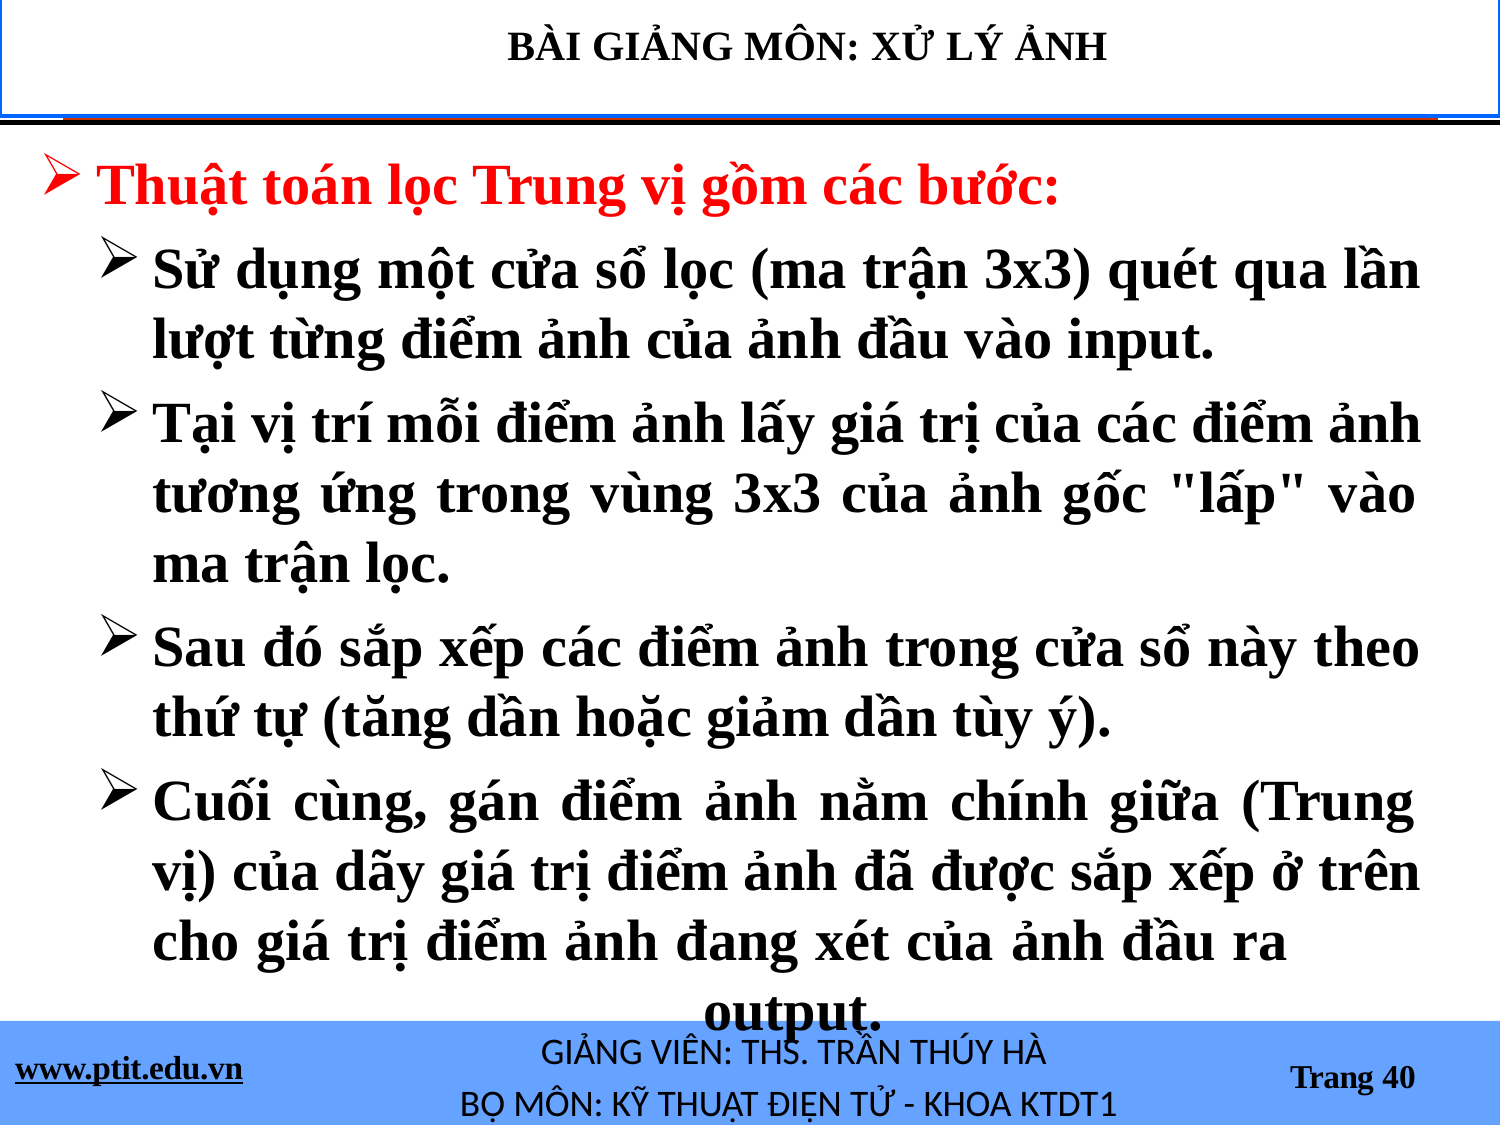

BÀI GIẢNG MÔN: XỬ LÝ ẢNH

Thuật toán lọc Trung vị gồm các bước:
Sử dụng một cửa sổ lọc (ma trận 3x3) quét qua lần  lượt từng điểm ảnh của ảnh đầu vào input.
Tại vị trí mỗi điểm ảnh lấy giá trị của các điểm ảnh  tương ứng trong vùng 3x3 của ảnh gốc "lấp" vào  ma trận lọc.
Sau đó sắp xếp các điểm ảnh trong cửa sổ này theo  thứ tự (tăng dần hoặc giảm dần tùy ý).
Cuối cùng, gán điểm ảnh nằm chính giữa (Trung  vị) của dãy giá trị điểm ảnh đã được sắp xếp ở trên  cho giá trị điểm ảnh đang xét của ảnh đầu ra
output.

GIẢNG VIÊN: THS. TRẦN THÚY HÀ
BỘ MÔN: KỸ THUẬT ĐIỆN TỬ - KHOA KTDT1
www.ptit.edu.vn
Trang 40